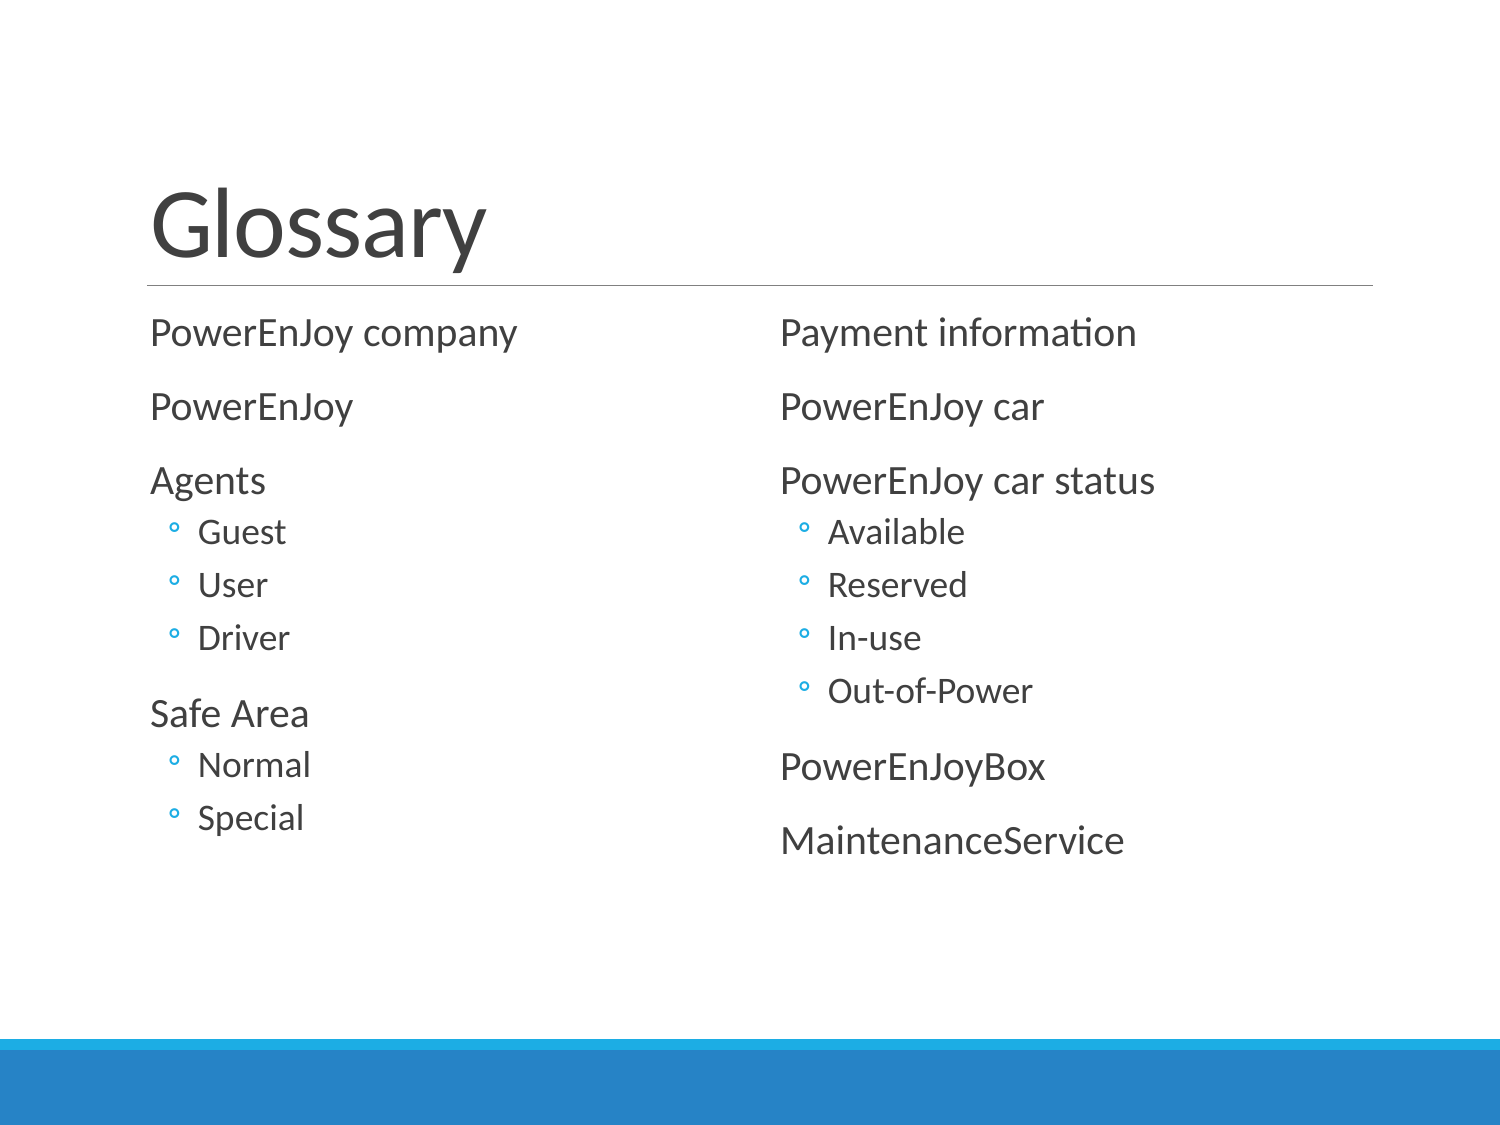

# Glossary
PowerEnJoy company
PowerEnJoy
Agents
Guest
User
Driver
Safe Area
Normal
Special
Payment information
PowerEnJoy car
PowerEnJoy car status
Available
Reserved
In-use
Out-of-Power
PowerEnJoyBox
MaintenanceService